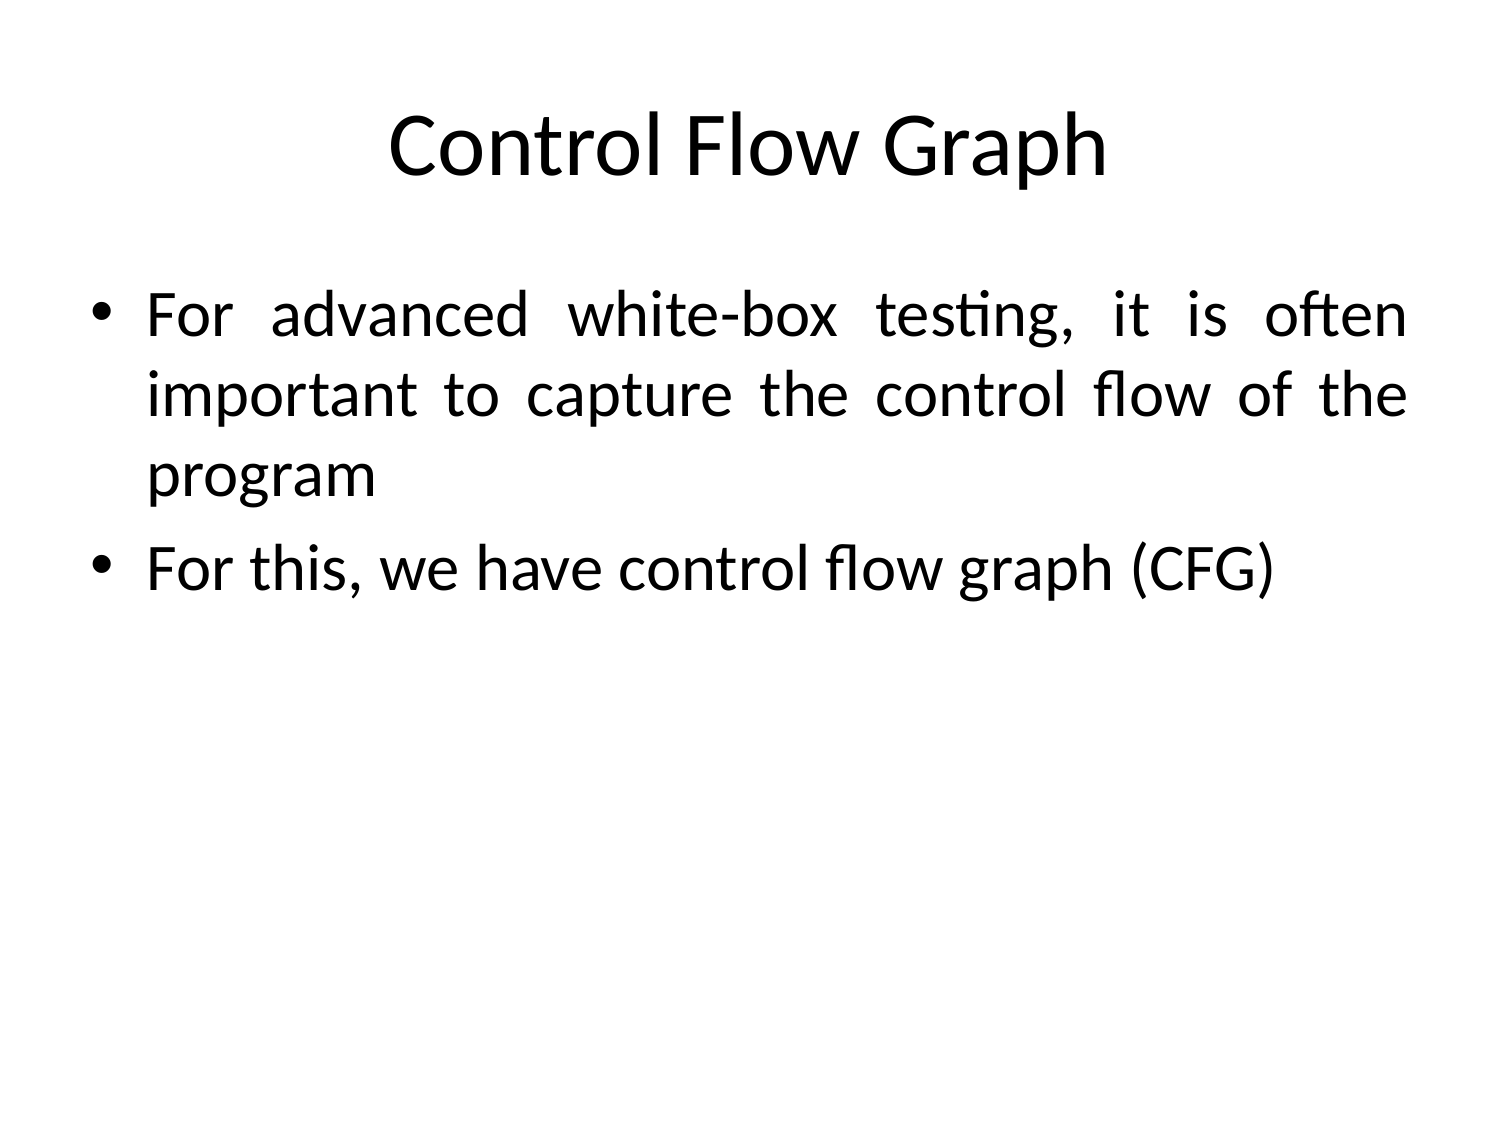

# Control Flow Graph
For advanced white-box testing, it is often important to capture the control flow of the program
For this, we have control flow graph (CFG)